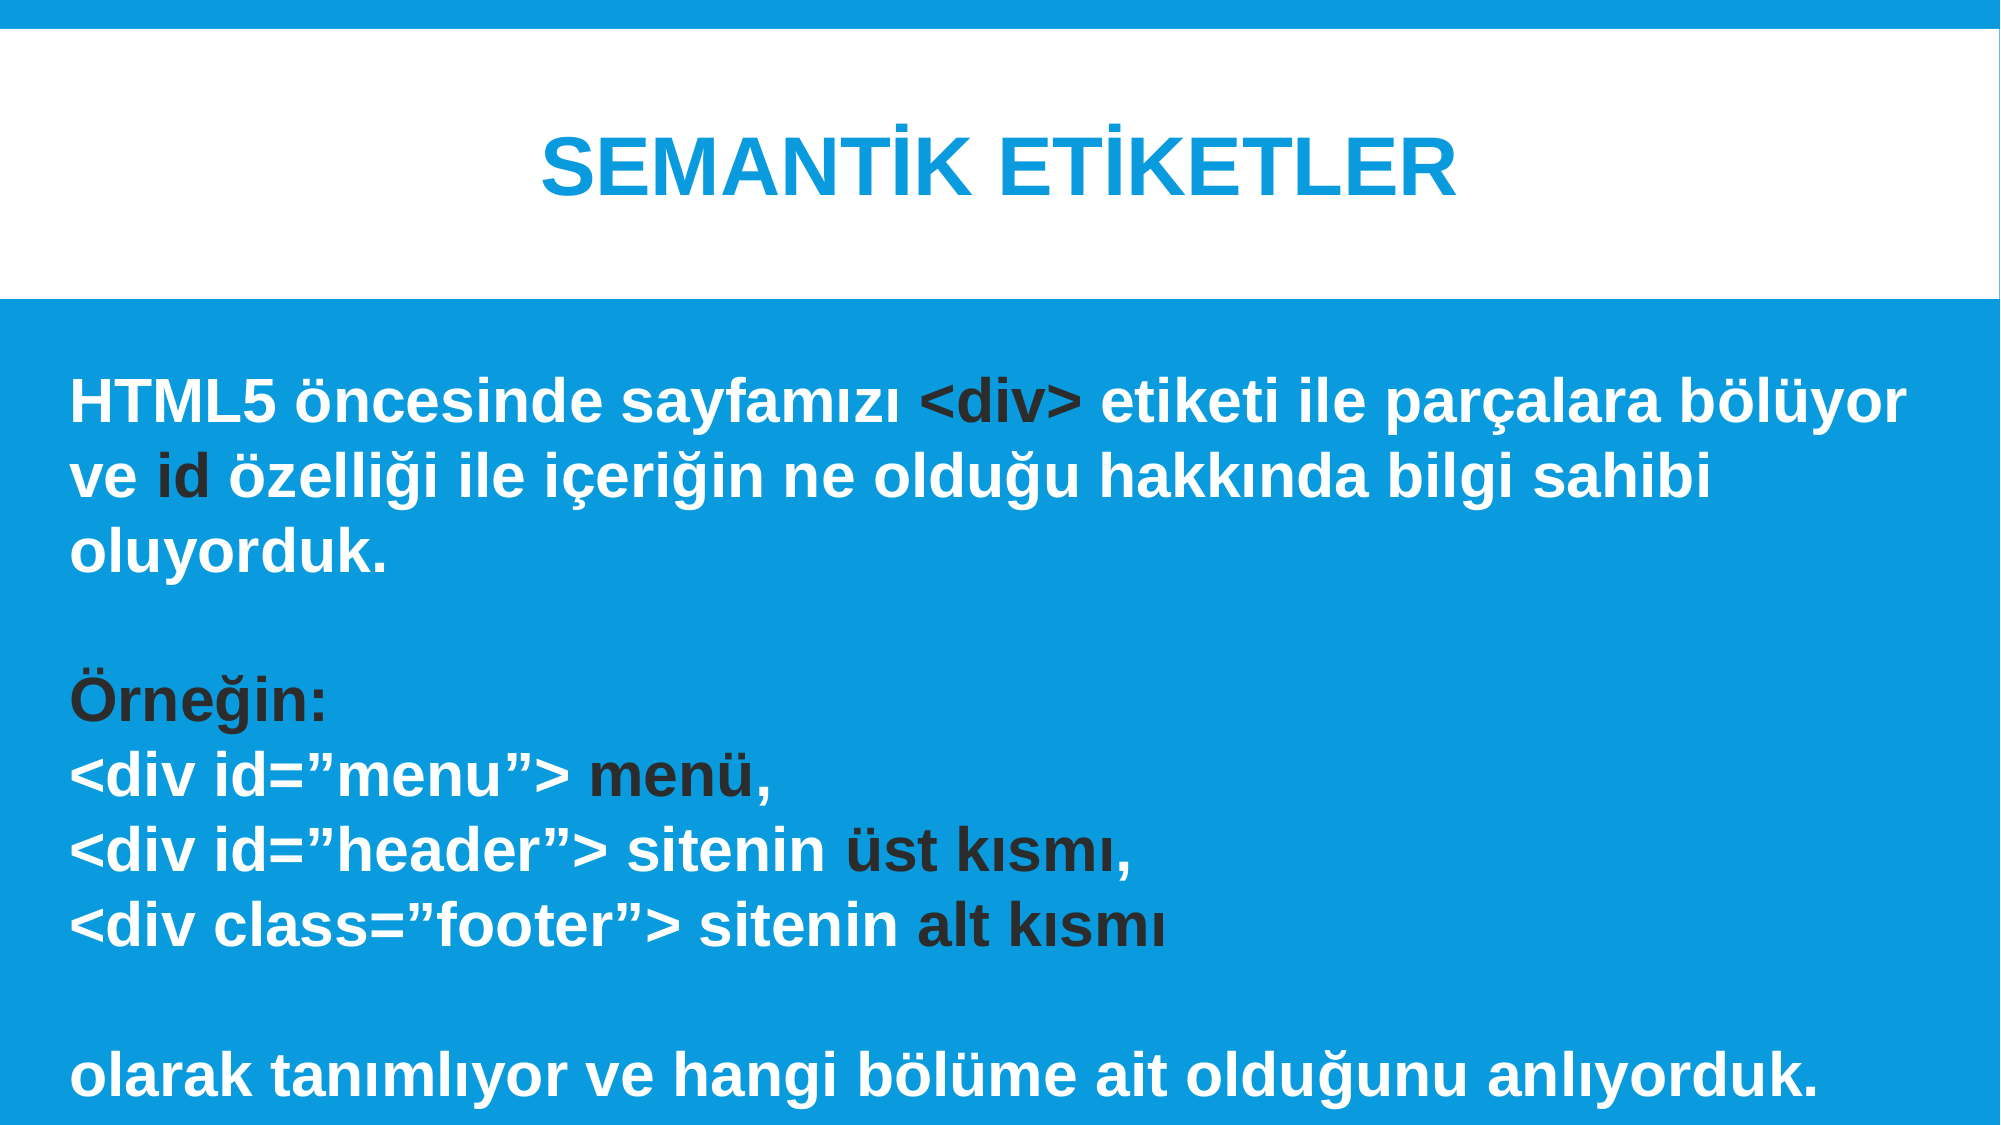

# SEMANTİK ETİKETLER
HTML5 öncesinde sayfamızı <div> etiketi ile parçalara bölüyor ve id özelliği ile içeriğin ne olduğu hakkında bilgi sahibi oluyorduk.

Örneğin:
<div id=”menu”> menü,
<div id=”header”> sitenin üst kısmı,
<div class=”footer”> sitenin alt kısmı

olarak tanımlıyor ve hangi bölüme ait olduğunu anlıyorduk.